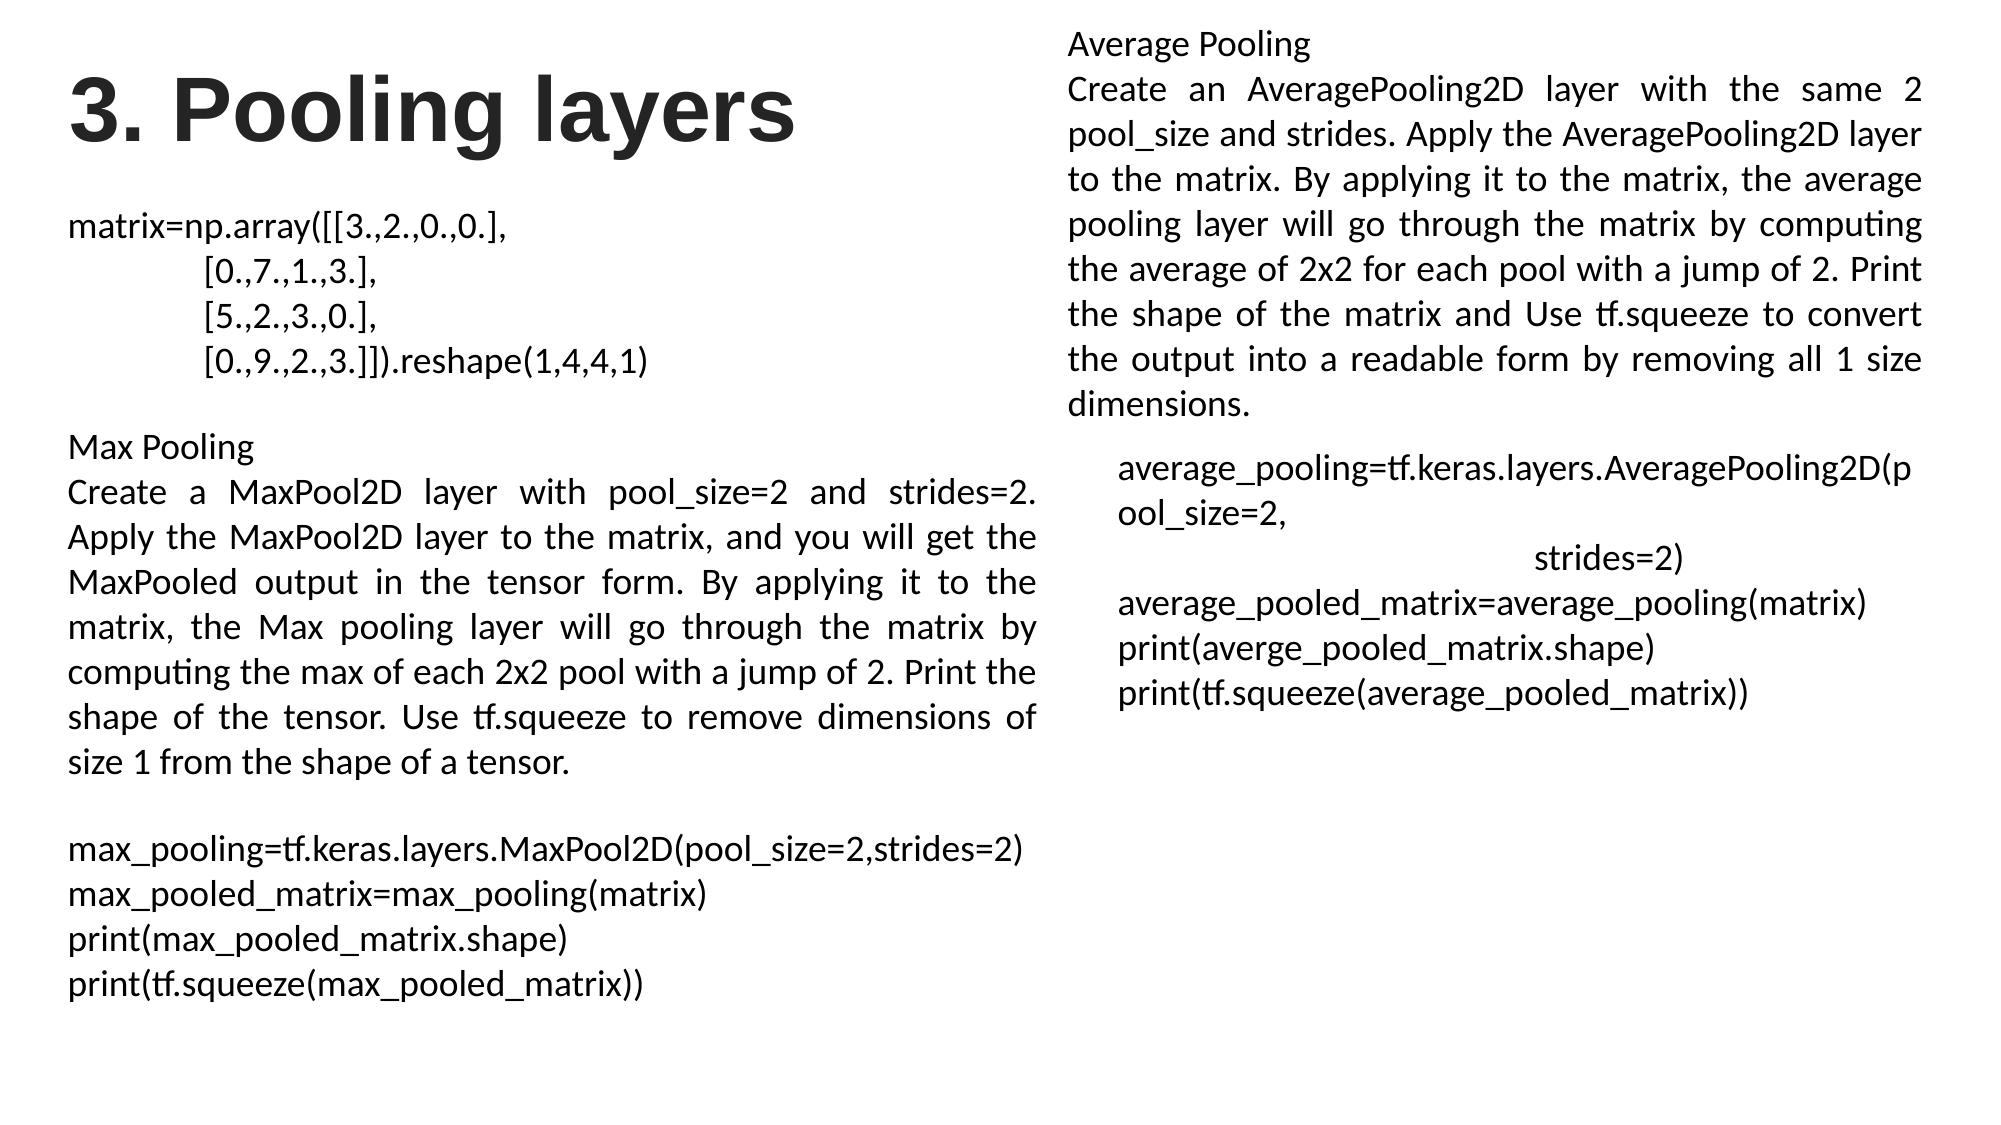

Average Pooling
Create an AveragePooling2D layer with the same 2 pool_size and strides. Apply the AveragePooling2D layer to the matrix. By applying it to the matrix, the average pooling layer will go through the matrix by computing the average of 2x2 for each pool with a jump of 2. Print the shape of the matrix and Use tf.squeeze to convert the output into a readable form by removing all 1 size dimensions.
3. Pooling layers
matrix=np.array([[3.,2.,0.,0.],
                [0.,7.,1.,3.],
                [5.,2.,3.,0.],
                [0.,9.,2.,3.]]).reshape(1,4,4,1)
Max Pooling
Create a MaxPool2D layer with pool_size=2 and strides=2. Apply the MaxPool2D layer to the matrix, and you will get the MaxPooled output in the tensor form. By applying it to the matrix, the Max pooling layer will go through the matrix by computing the max of each 2x2 pool with a jump of 2. Print the shape of the tensor. Use tf.squeeze to remove dimensions of size 1 from the shape of a tensor.
average_pooling=tf.keras.layers.AveragePooling2D(pool_size=2,
                                                 strides=2)
average_pooled_matrix=average_pooling(matrix)
print(averge_pooled_matrix.shape)
print(tf.squeeze(average_pooled_matrix))
max_pooling=tf.keras.layers.MaxPool2D(pool_size=2,strides=2)
max_pooled_matrix=max_pooling(matrix)
print(max_pooled_matrix.shape)
print(tf.squeeze(max_pooled_matrix))